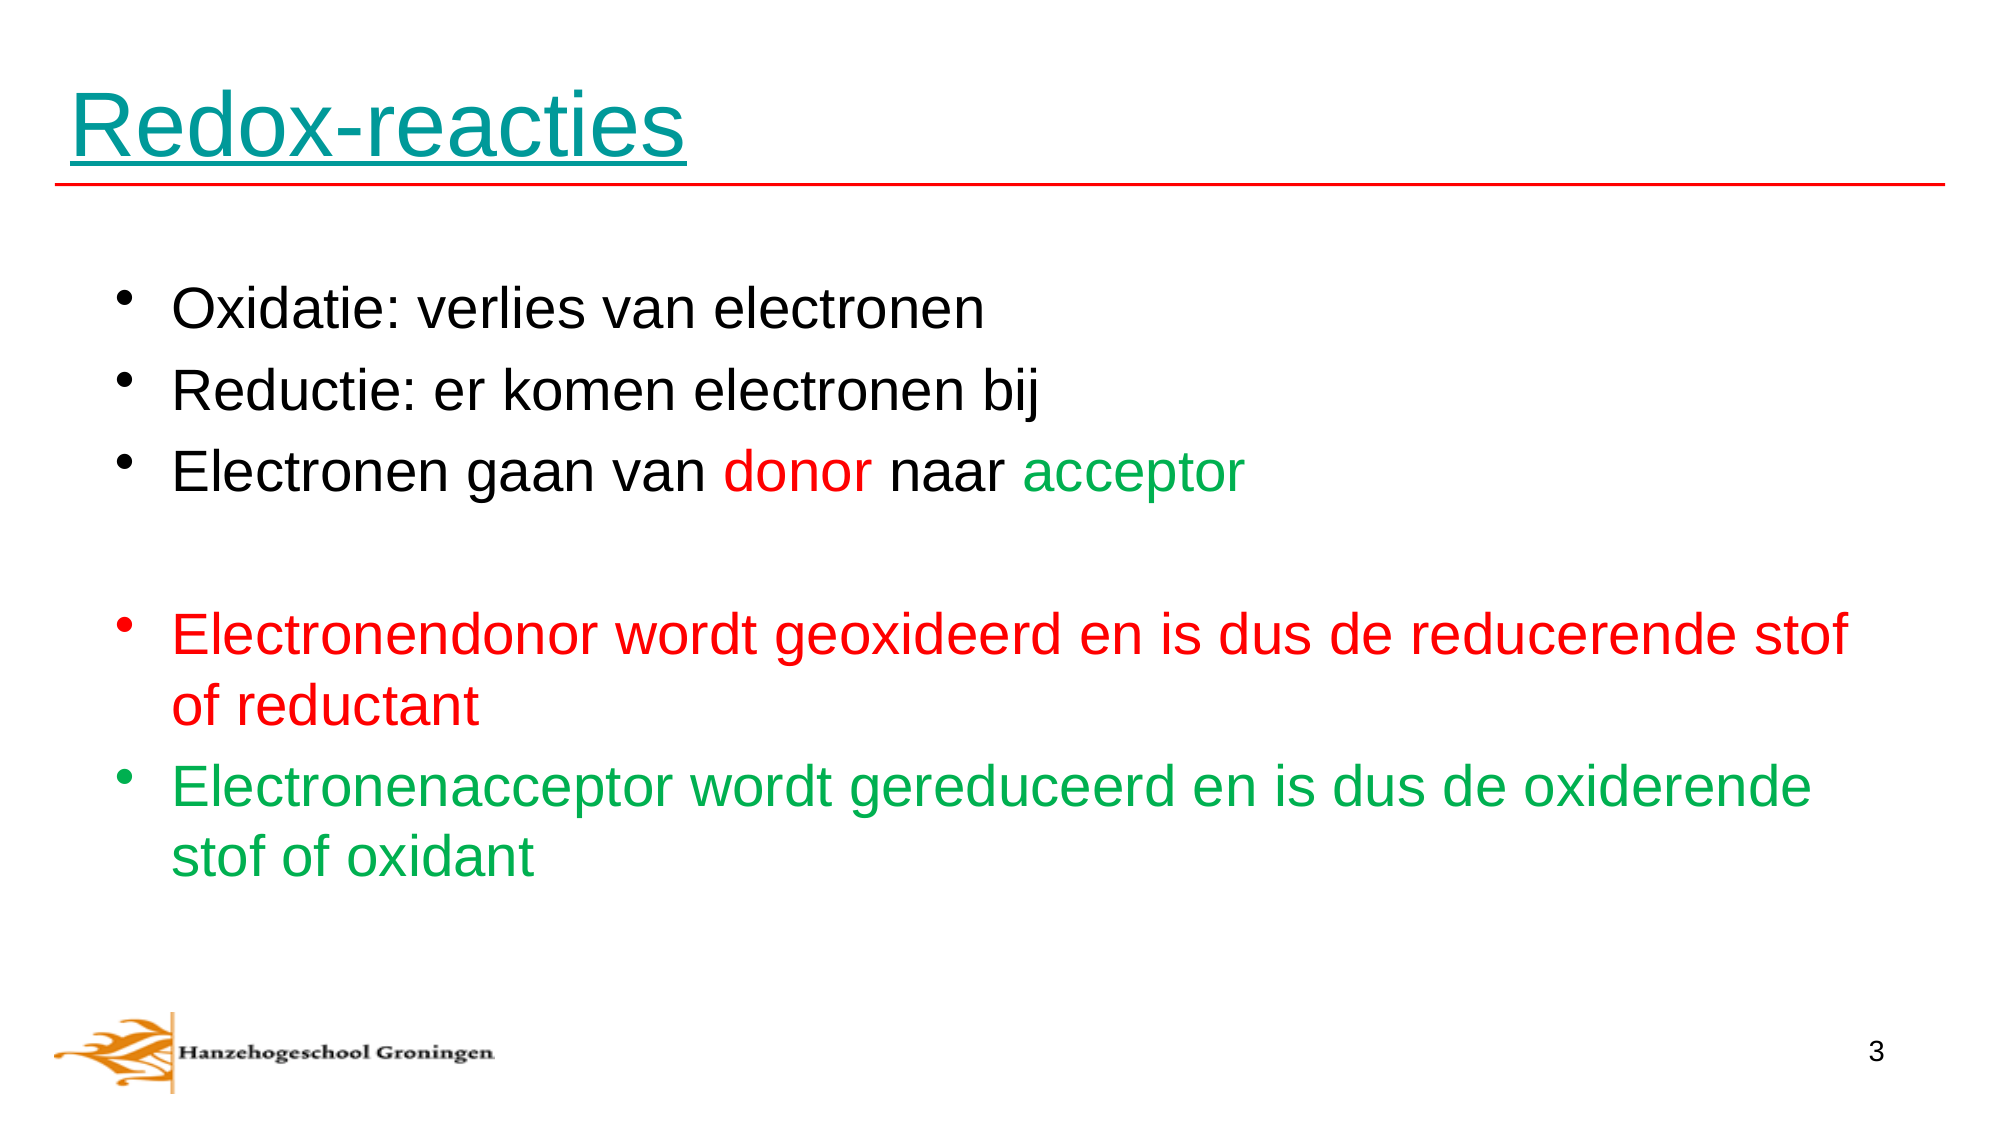

# Redox-reacties
Oxidatie: verlies van electronen
Reductie: er komen electronen bij
Electronen gaan van donor naar acceptor

Electronendonor wordt geoxideerd en is dus de reducerende stof of reductant
Electronenacceptor wordt gereduceerd en is dus de oxiderende stof of oxidant

3